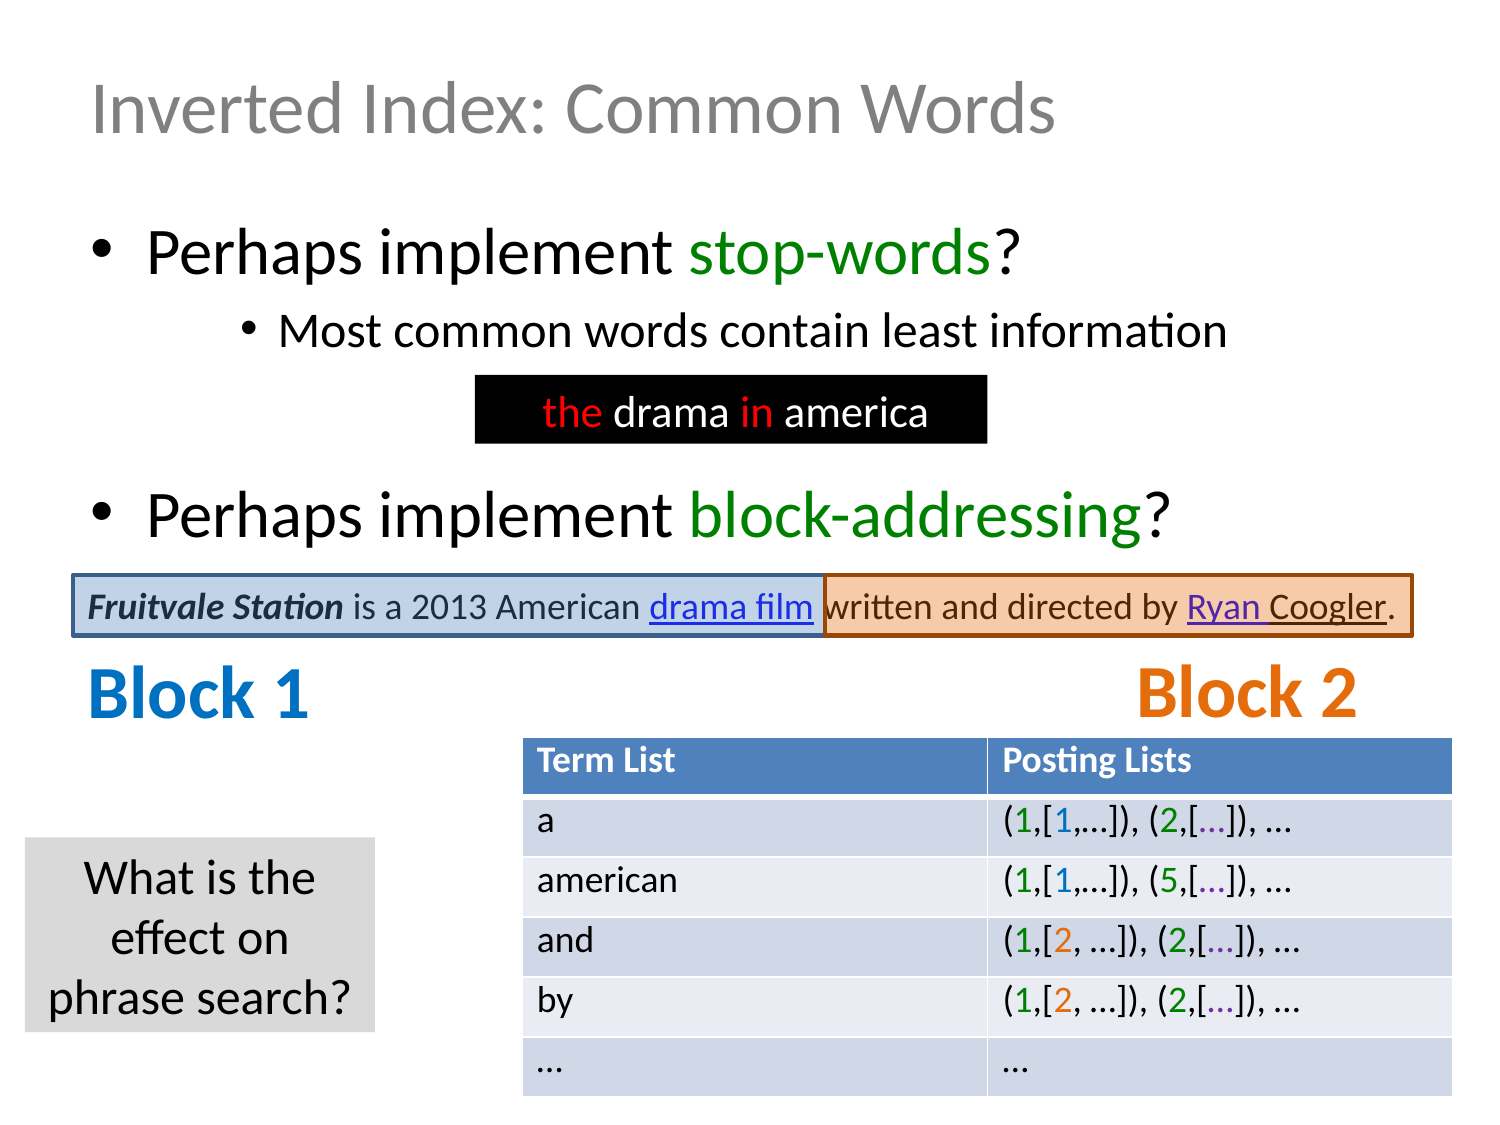

# Inverted Index: Common Words
Perhaps implement stop-words?
Most common words contain least information

Perhaps implement block-addressing?

the drama in america
Fruitvale Station is a 2013 American drama film written and directed by Ryan Coogler.

Block 2
Block 1
| Term List | Posting Lists |
| --- | --- |
| a | (1,[1,…]), (2,[…]), … |
| american | (1,[1,…]), (5,[…]), … |
| and | (1,[2, …]), (2,[…]), … |
| by | (1,[2, …]), (2,[…]), … |
| … | … |
What is the effect on phrase search?